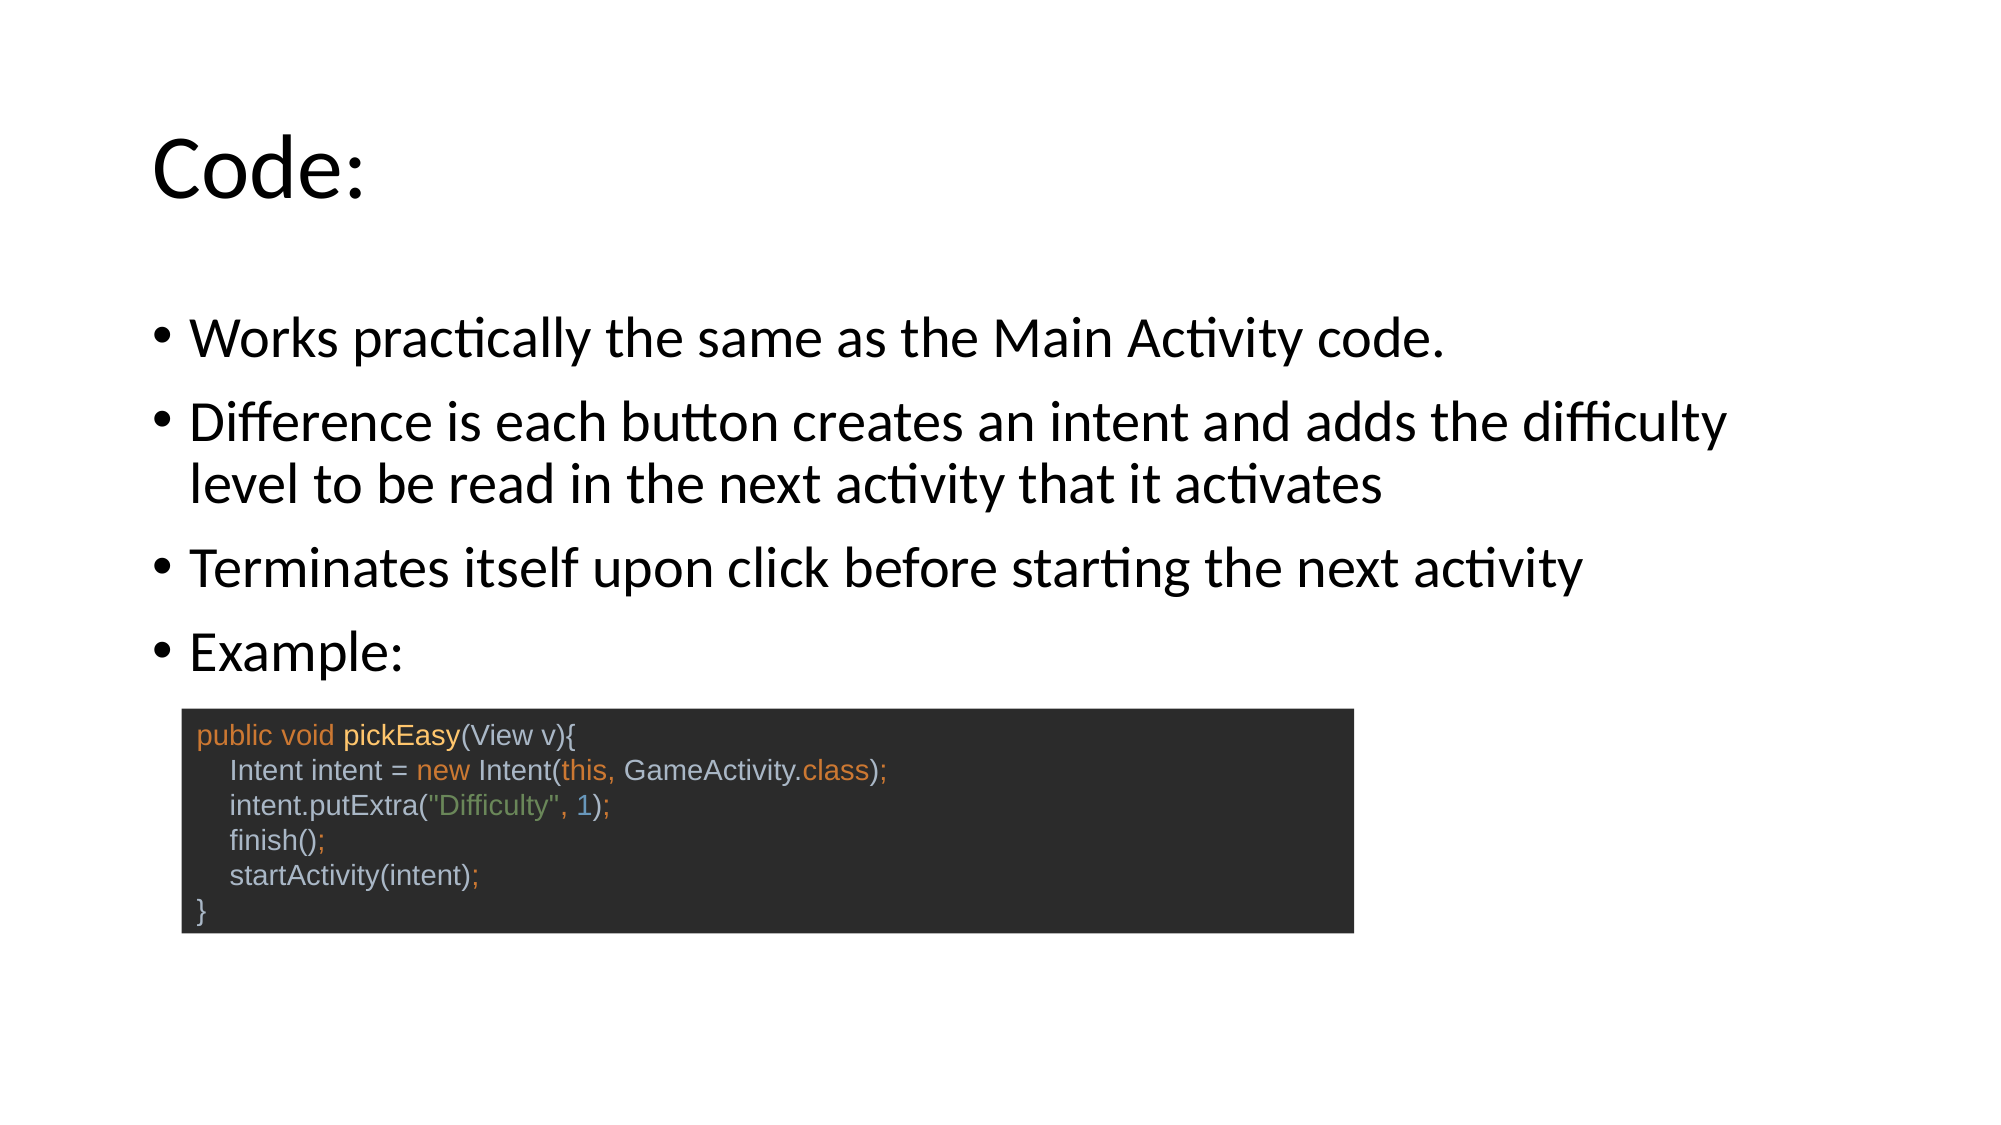

# Code:
Works practically the same as the Main Activity code.
Difference is each button creates an intent and adds the difficulty level to be read in the next activity that it activates
Terminates itself upon click before starting the next activity
Example:
public void pickEasy(View v){
    Intent intent = new Intent(this, GameActivity.class);
    intent.putExtra("Difficulty", 1);
    finish();
    startActivity(intent);
}